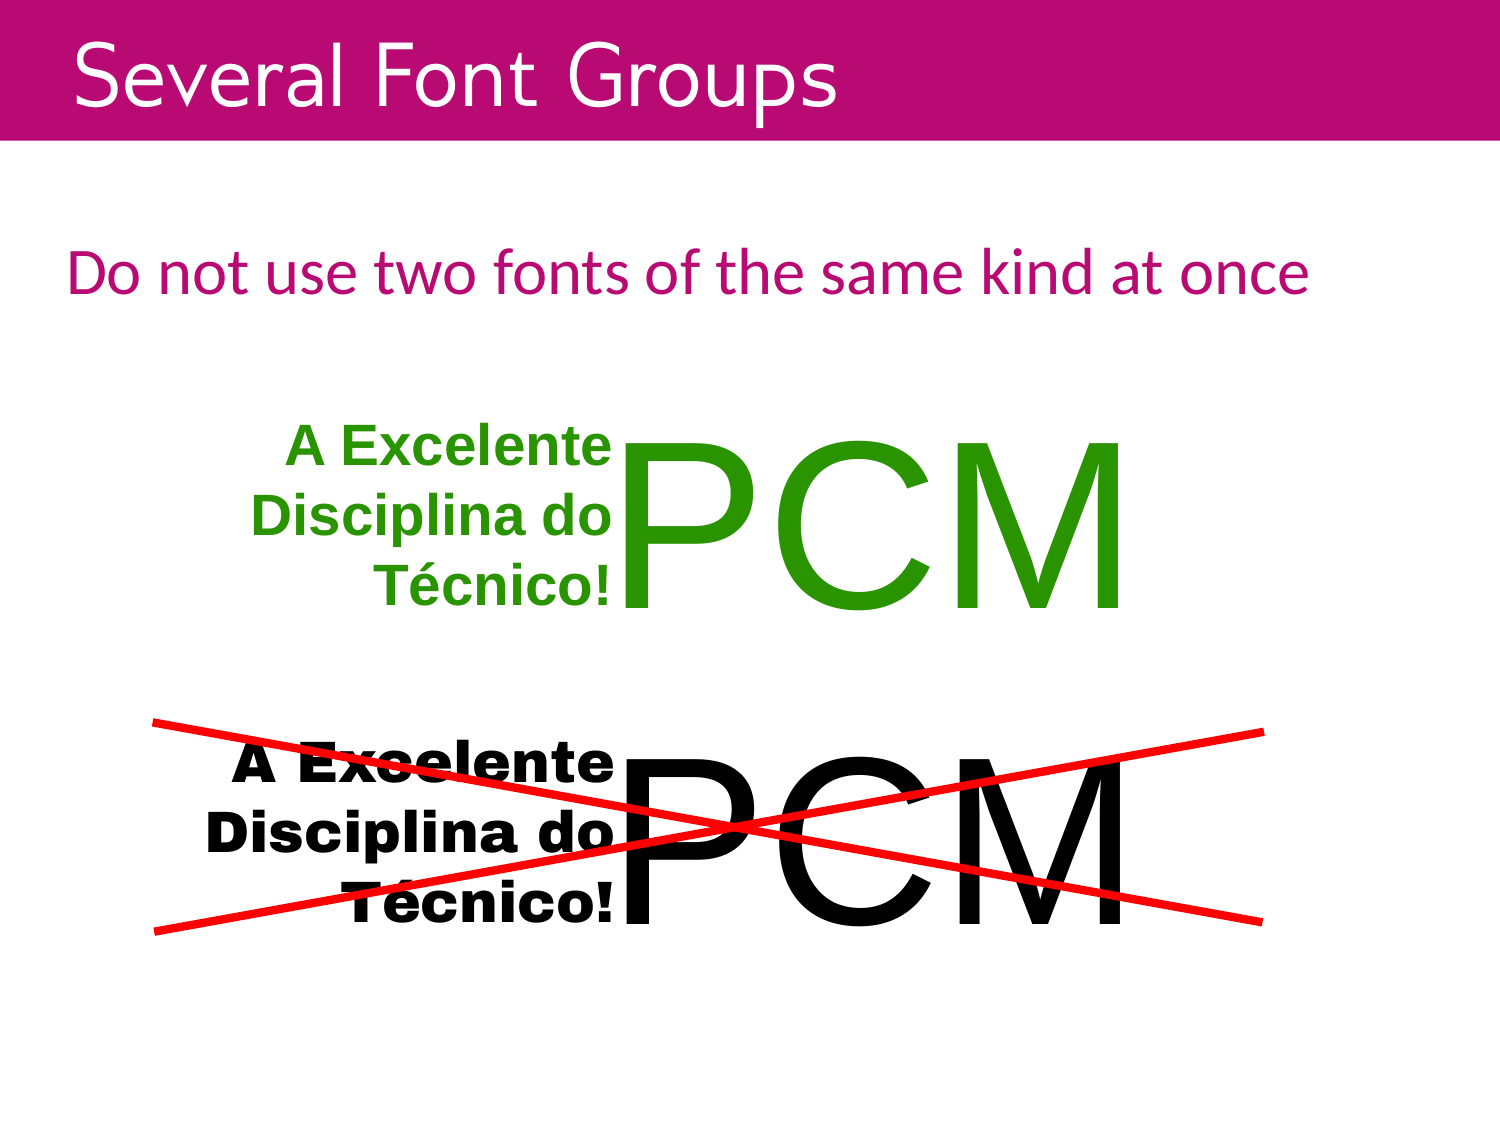

# Several Font Groups
Do not use two fonts of the same kind at once
PCM
A Excelente Disciplina do Técnico!
PCM
A Excelente Disciplina do Técnico!